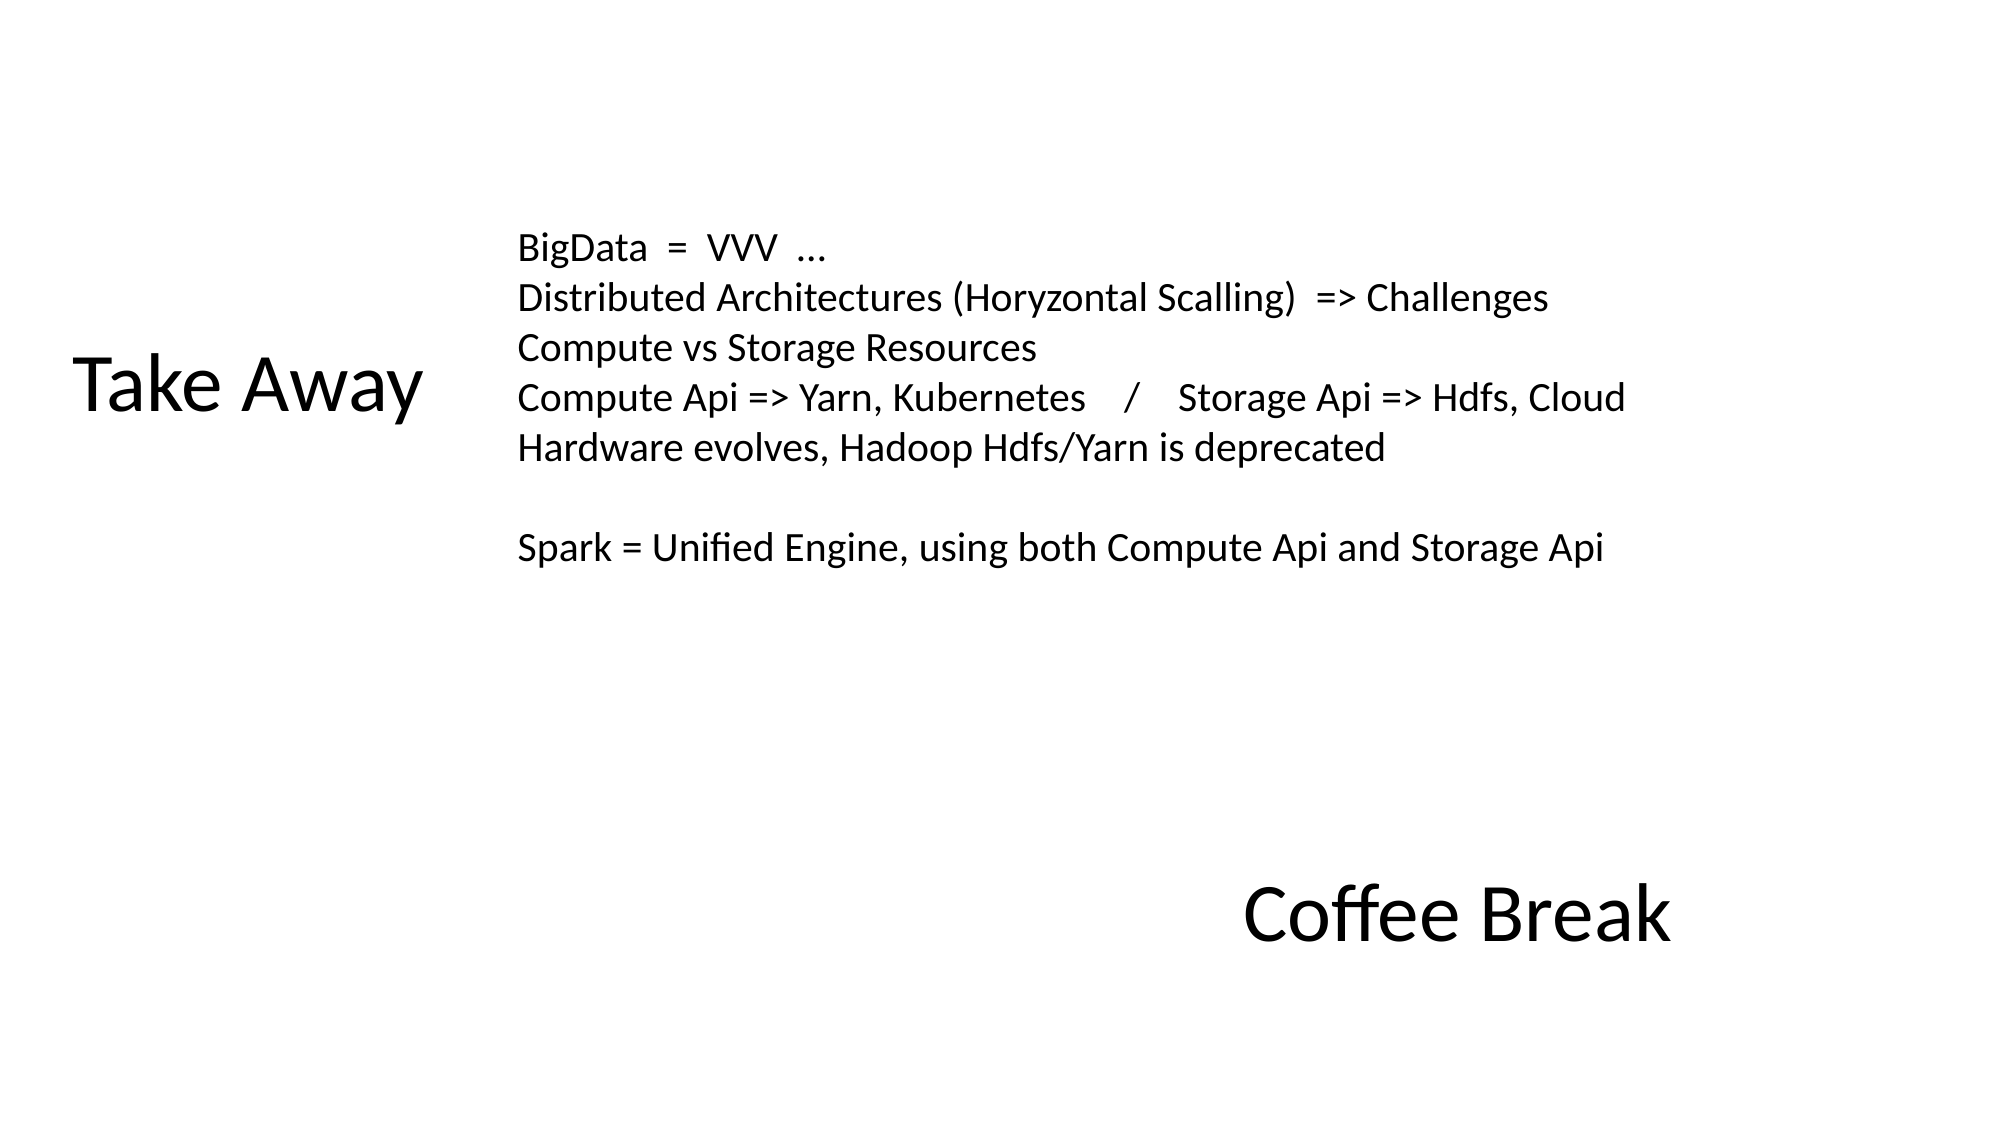

BigData  =  VVV  …
Distributed Architectures (Horyzontal Scalling)  => Challenges
Compute vs Storage Resources
Compute Api => Yarn, Kubernetes    /    Storage Api => Hdfs, Cloud
Hardware evolves, Hadoop Hdfs/Yarn is deprecated

Spark = Unified Engine, using both Compute Api and Storage Api

Take Away
Coffee Break